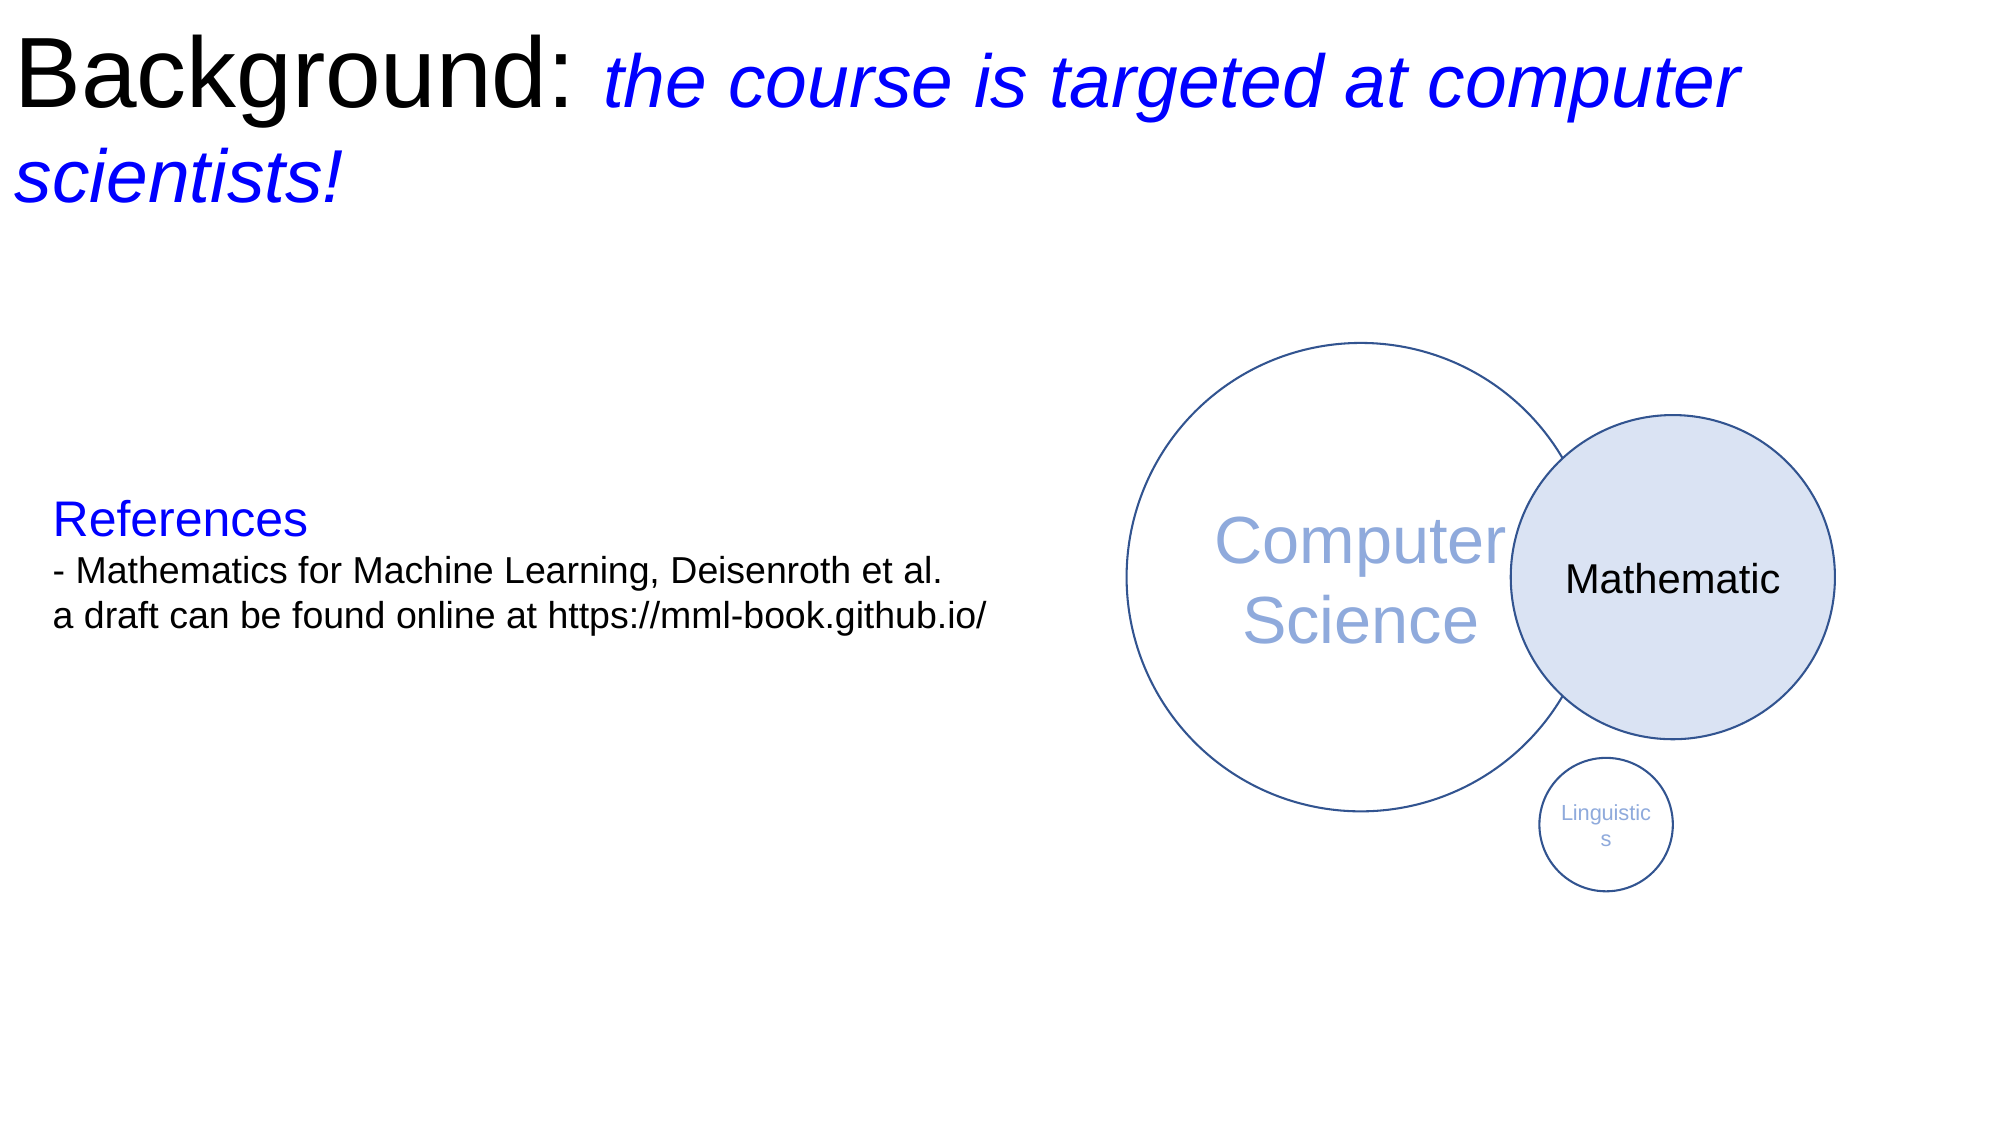

Background: the course is targeted at computer scientists!
Computer Science
Mathematic
References
- Mathematics for Machine Learning, Deisenroth et al.
a draft can be found online at https://mml-book.github.io/
Linguistics